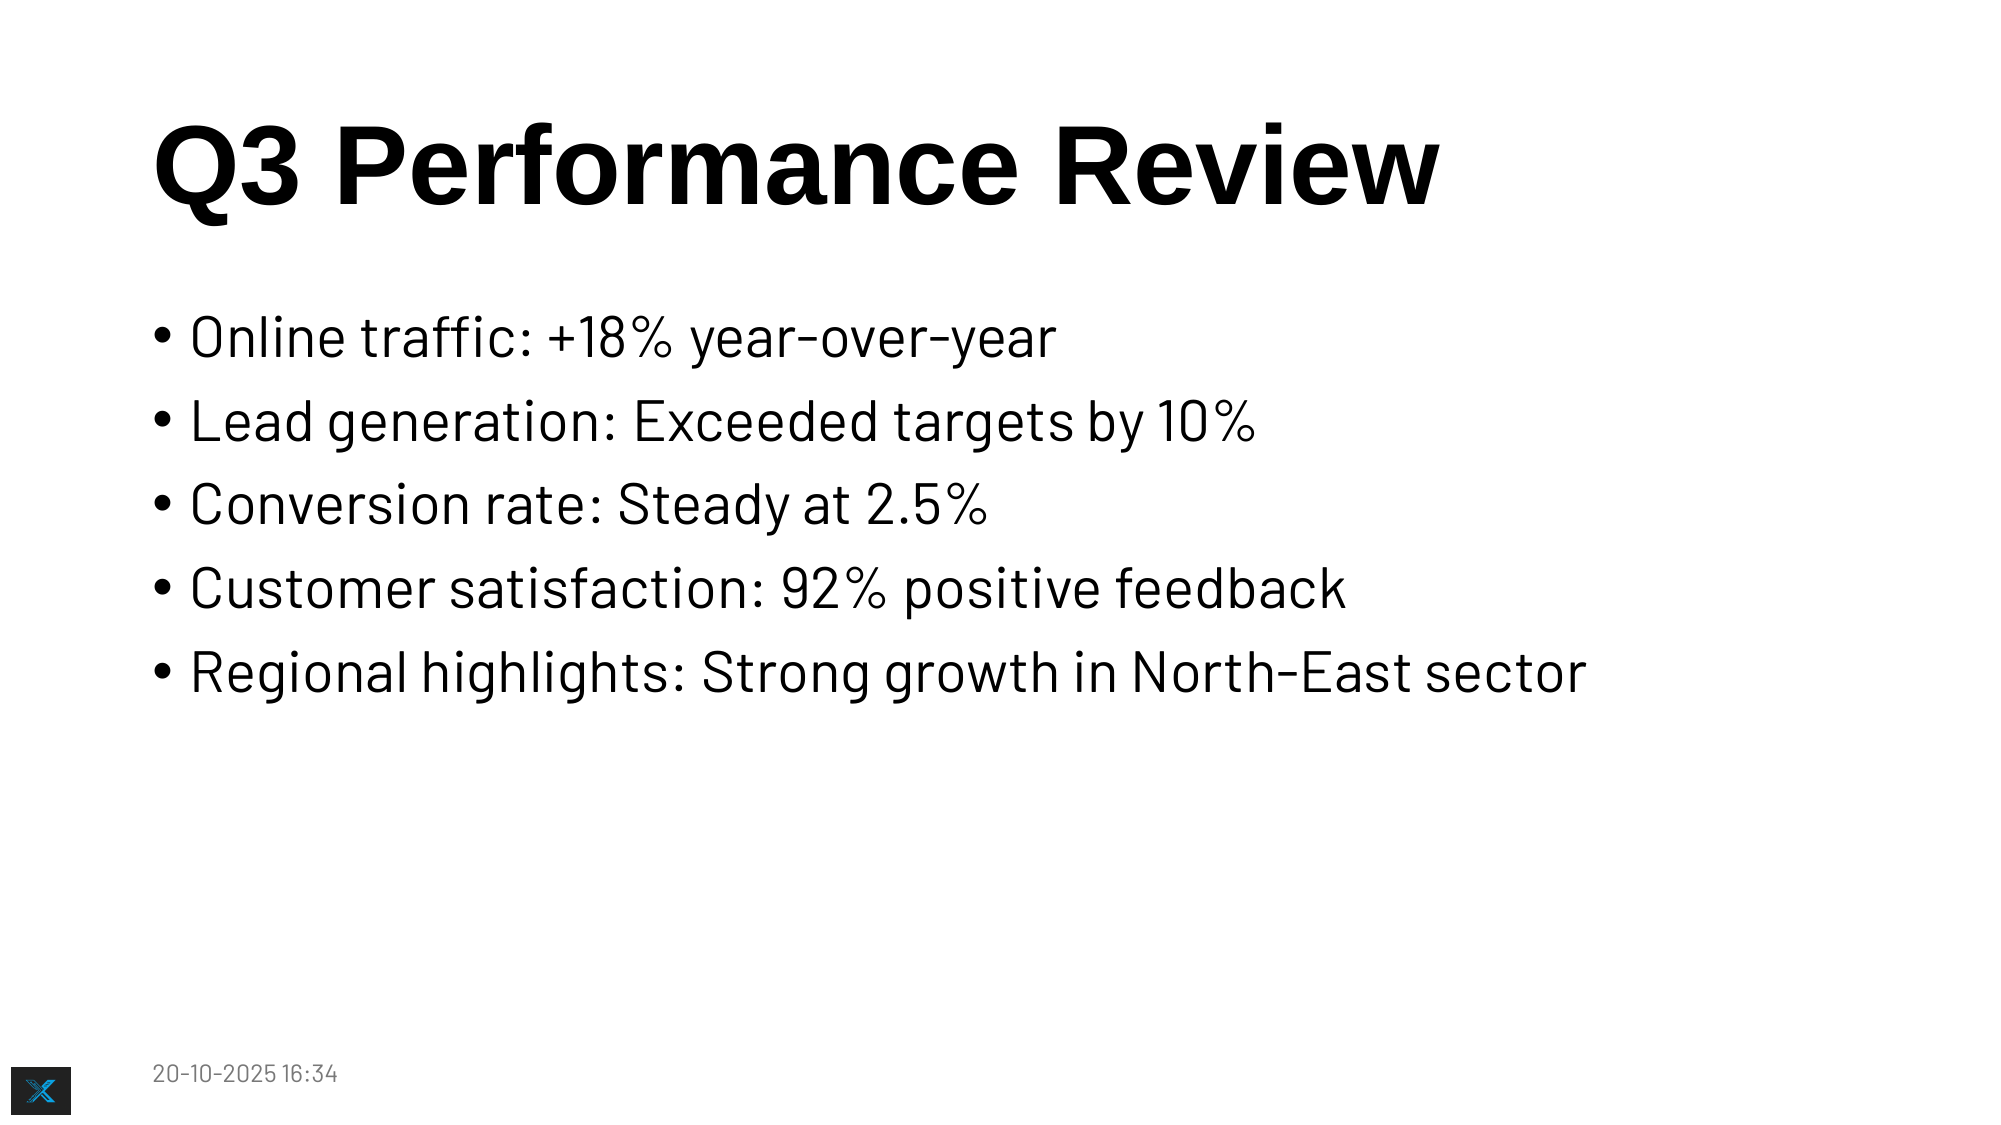

# Q3 Performance Review
Online traffic: +18% year-over-year
Lead generation: Exceeded targets by 10%
Conversion rate: Steady at 2.5%
Customer satisfaction: 92% positive feedback
Regional highlights: Strong growth in North-East sector
20-10-2025 16:34